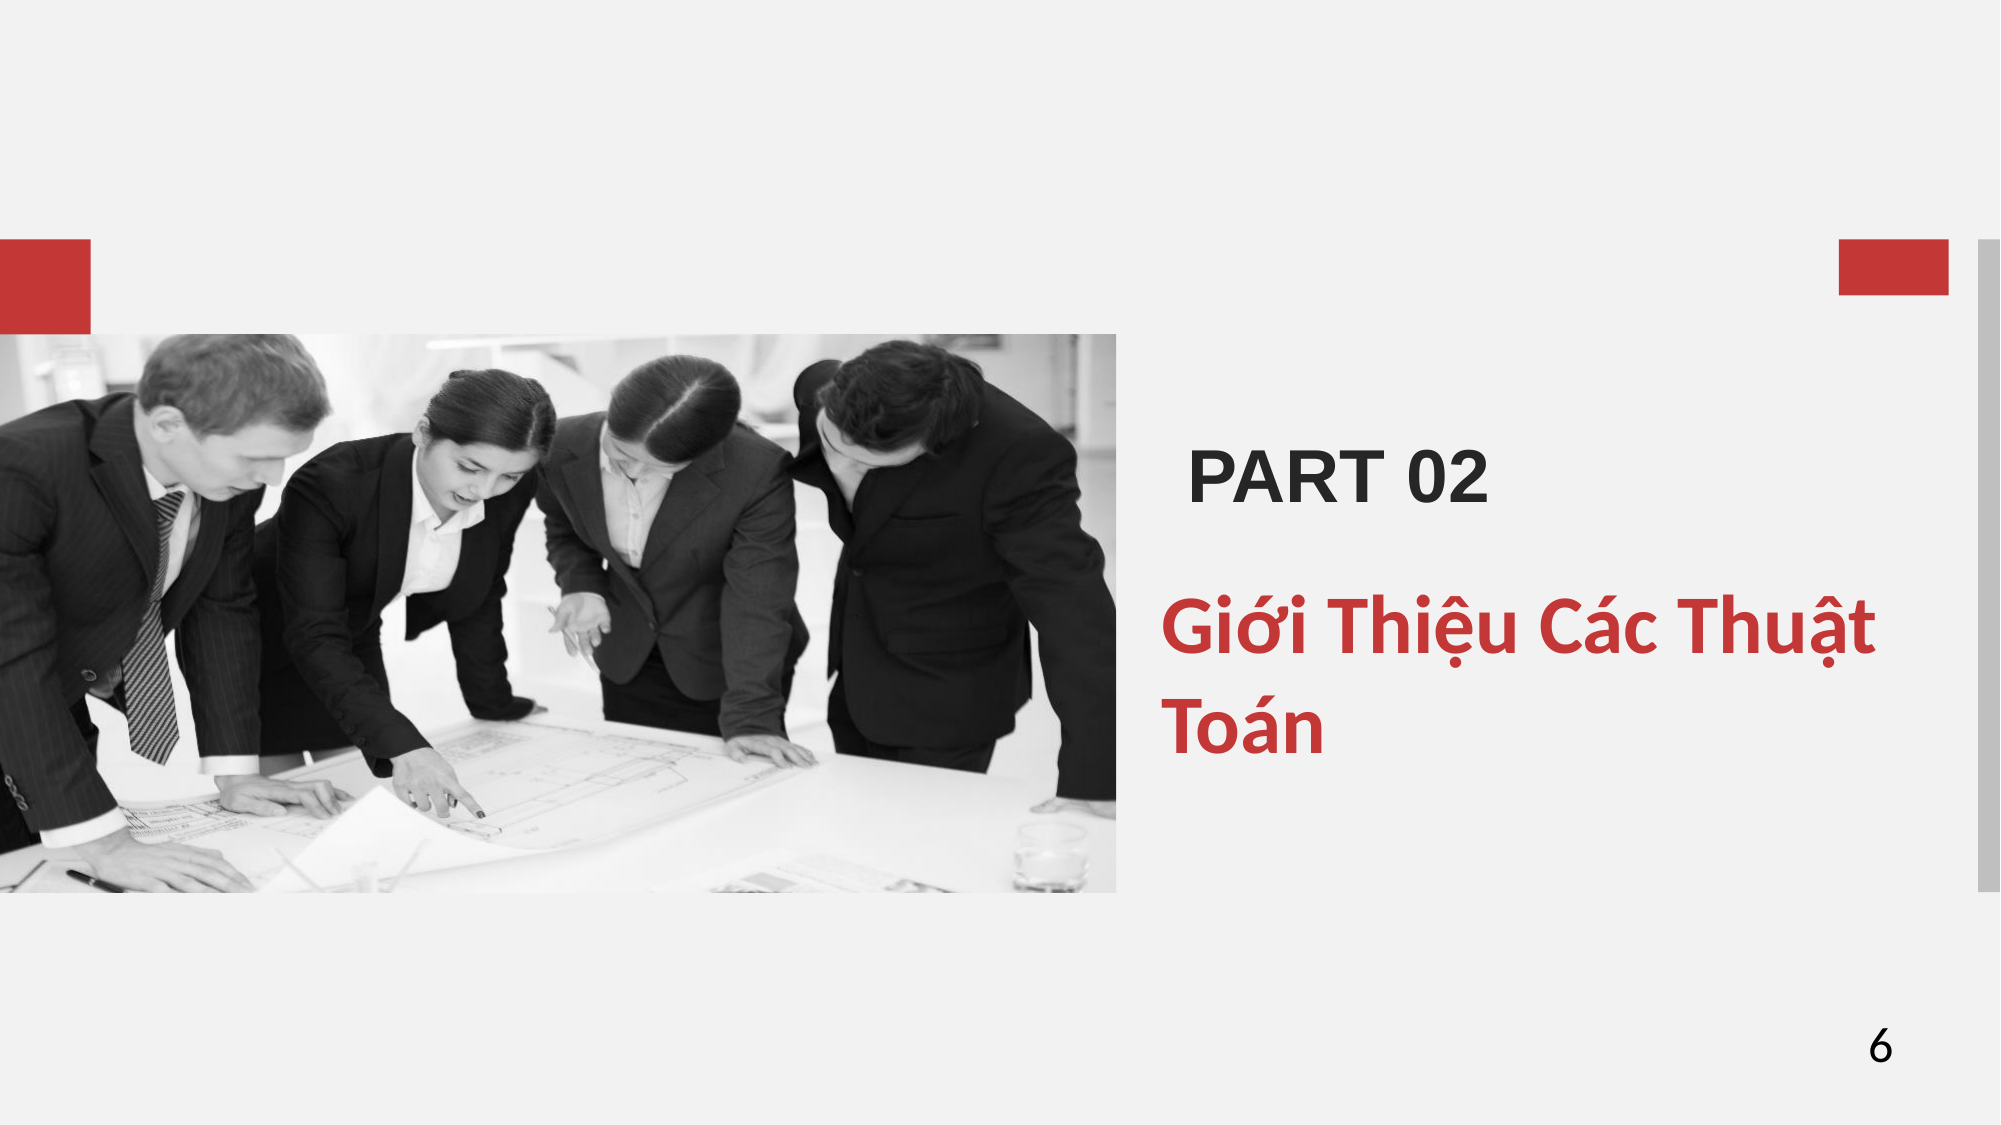

PART 02
Giới Thiệu Các Thuật Toán

6